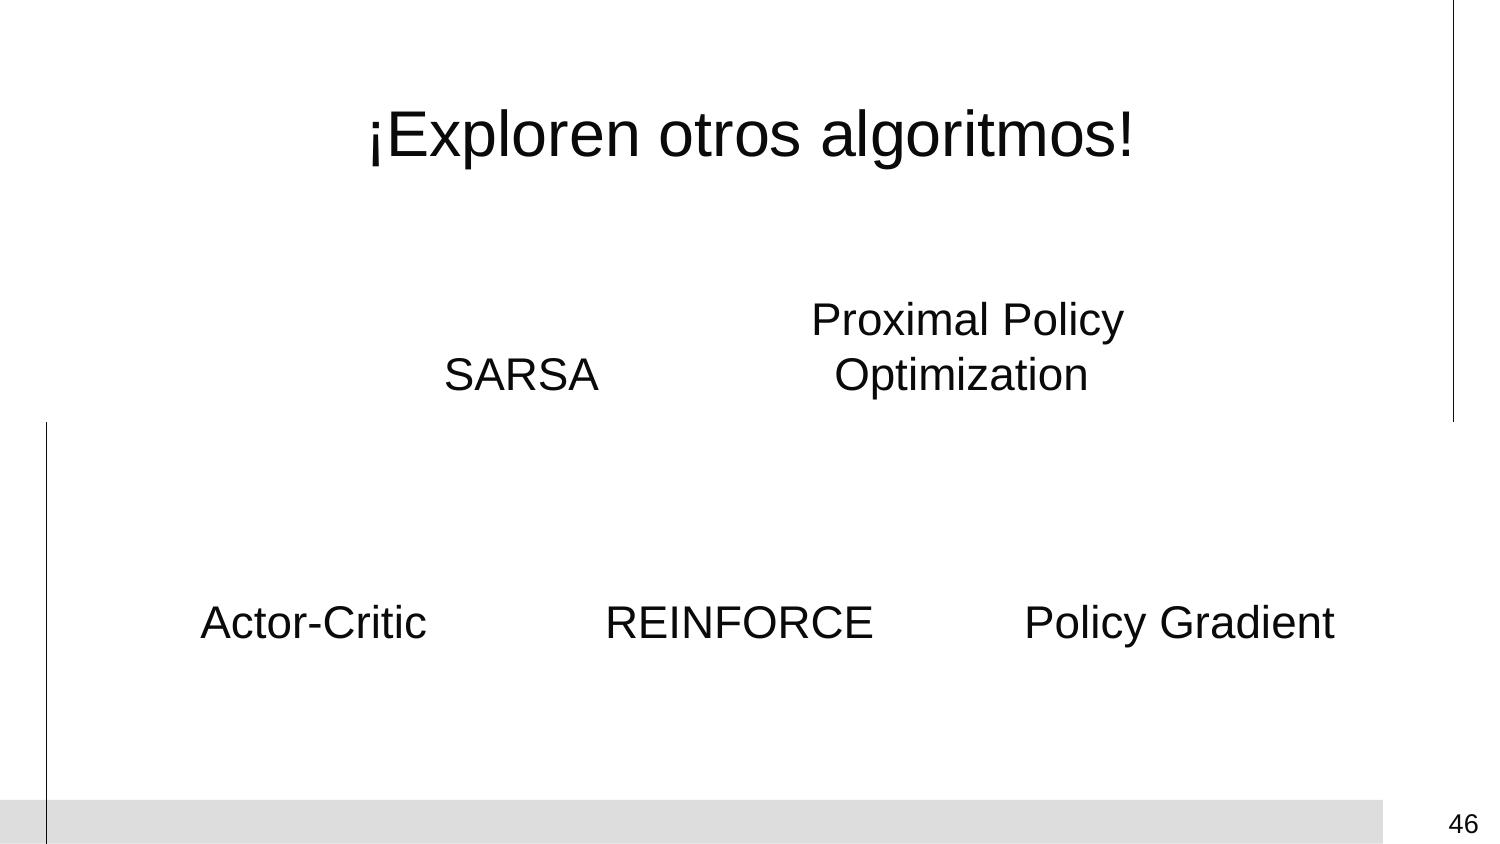

# ¡Exploren otros algoritmos!
SARSA
Proximal Policy Optimization
Actor-Critic
REINFORCE
Policy Gradient
46